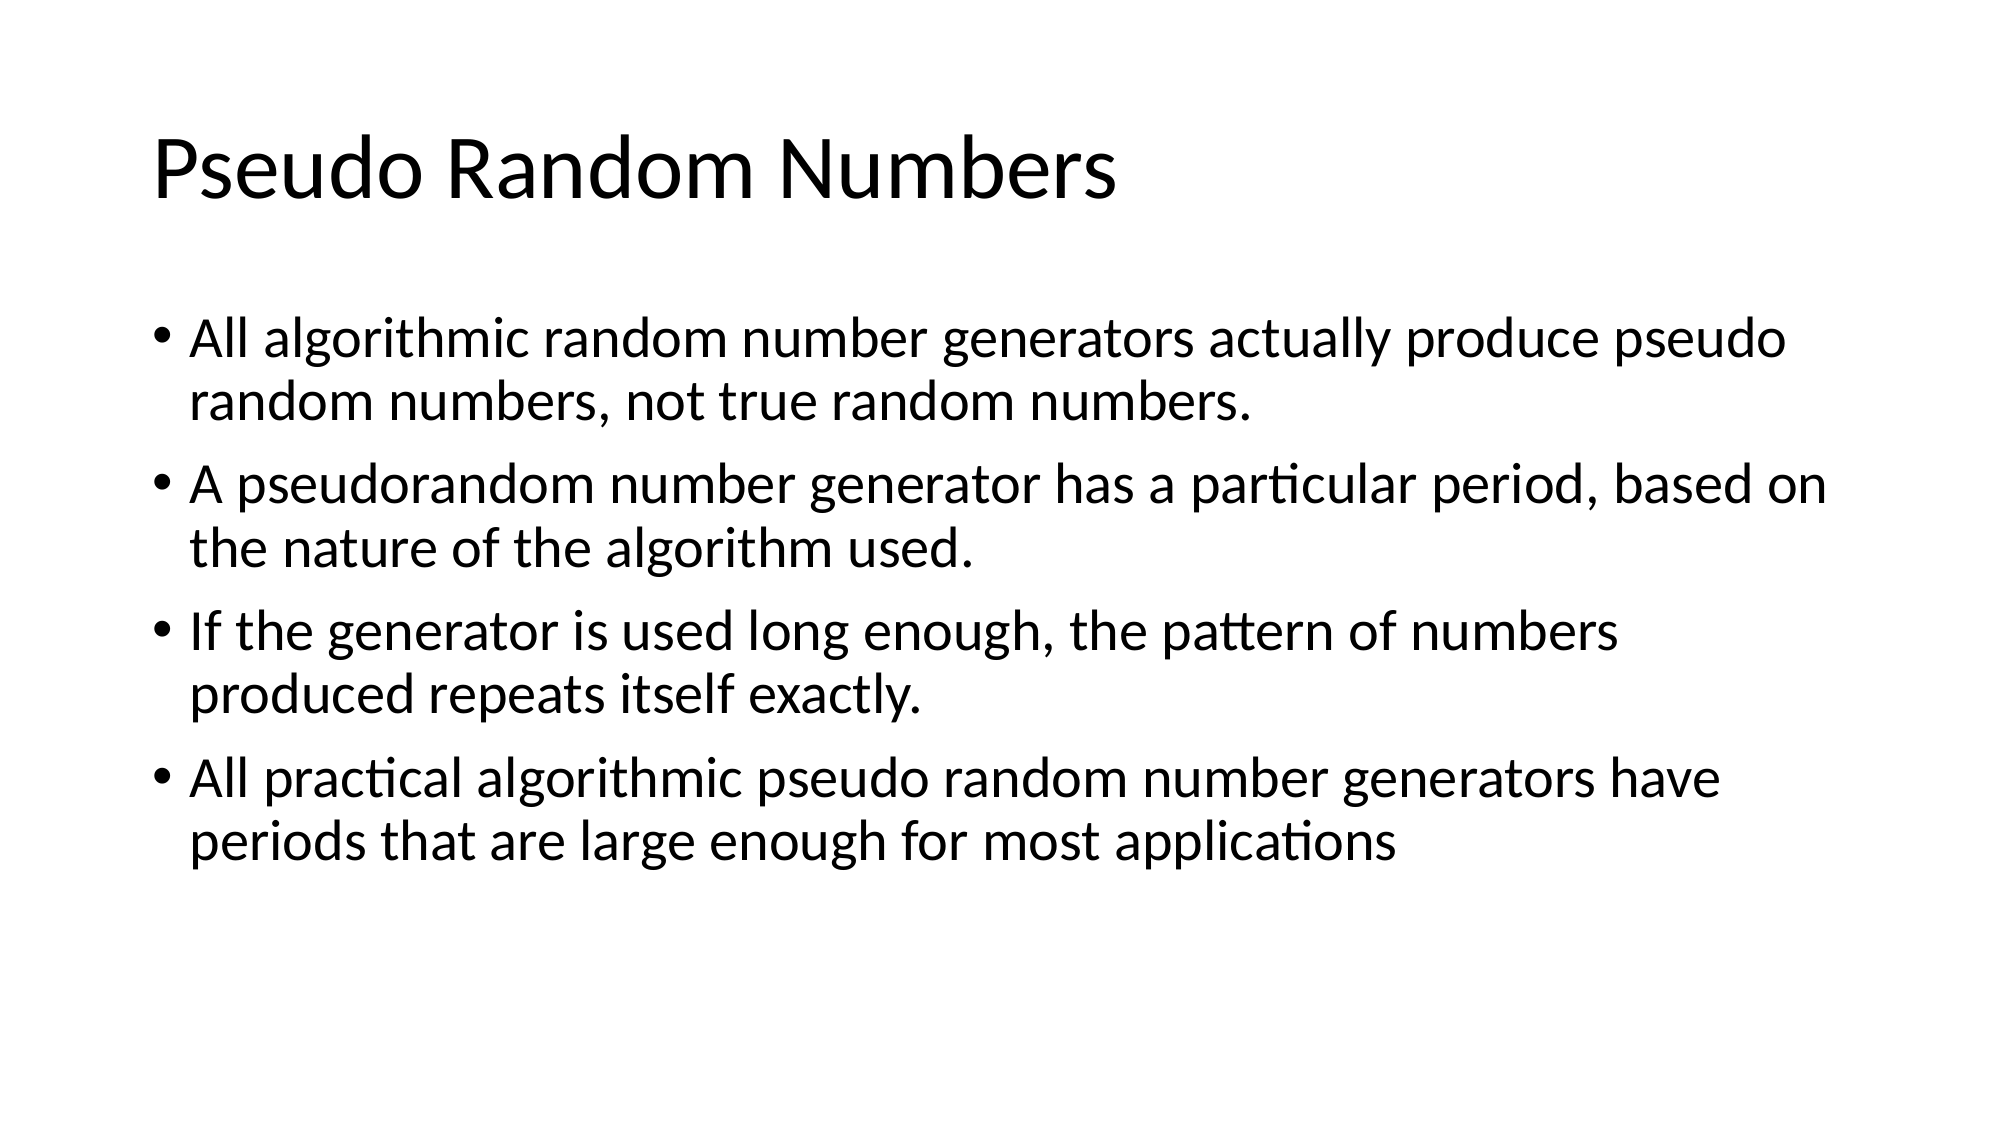

# Pseudo Random Numbers
All algorithmic random number generators actually produce pseudo random numbers, not true random numbers.
A pseudorandom number generator has a particular period, based on the nature of the algorithm used.
If the generator is used long enough, the pattern of numbers produced repeats itself exactly.
All practical algorithmic pseudo random number generators have periods that are large enough for most applications